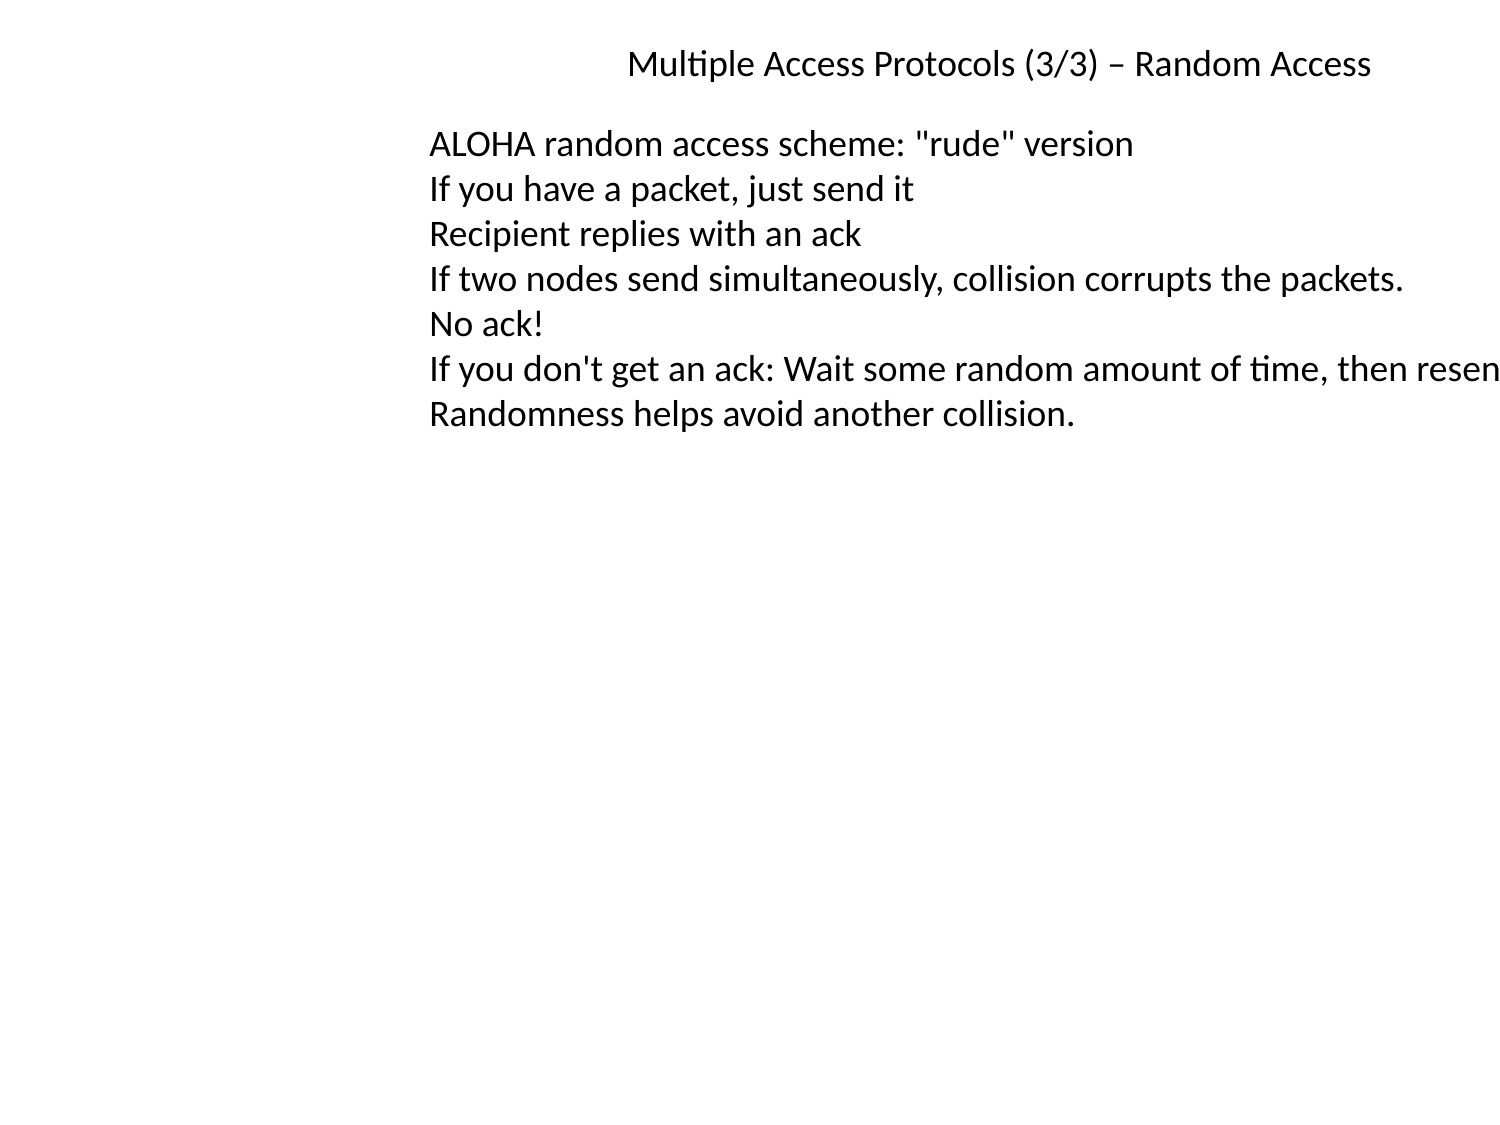

Multiple Access Protocols (3/3) – Random Access
ALOHA random access scheme: "rude" version
If you have a packet, just send it
Recipient replies with an ack
If two nodes send simultaneously, collision corrupts the packets.
No ack!
If you don't get an ack: Wait some random amount of time, then resend.
Randomness helps avoid another collision.